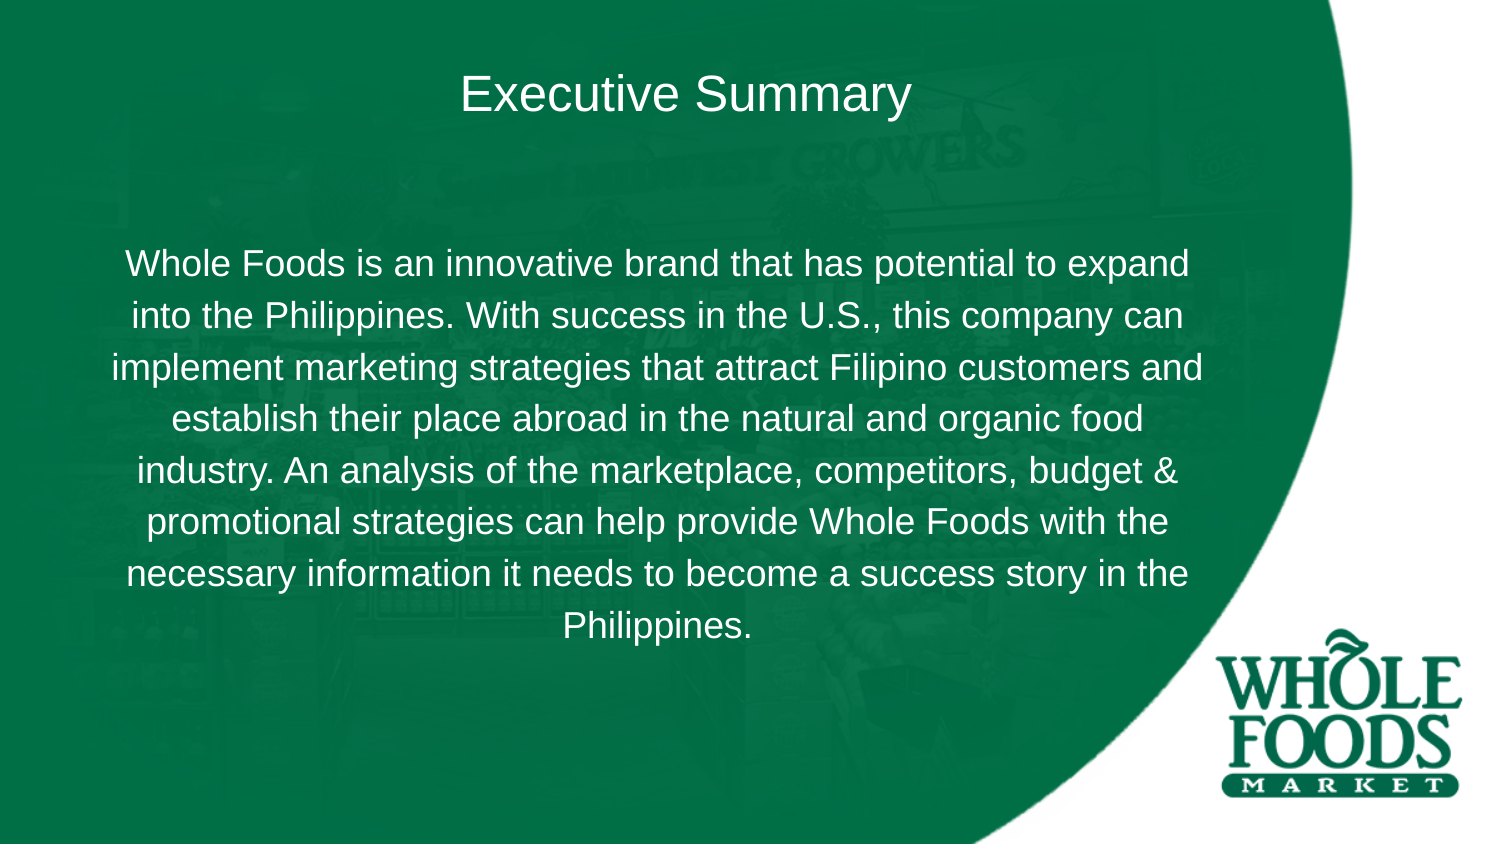

# Executive Summary
Whole Foods is an innovative brand that has potential to expand into the Philippines. With success in the U.S., this company can implement marketing strategies that attract Filipino customers and establish their place abroad in the natural and organic food industry. An analysis of the marketplace, competitors, budget & promotional strategies can help provide Whole Foods with the necessary information it needs to become a success story in the Philippines.